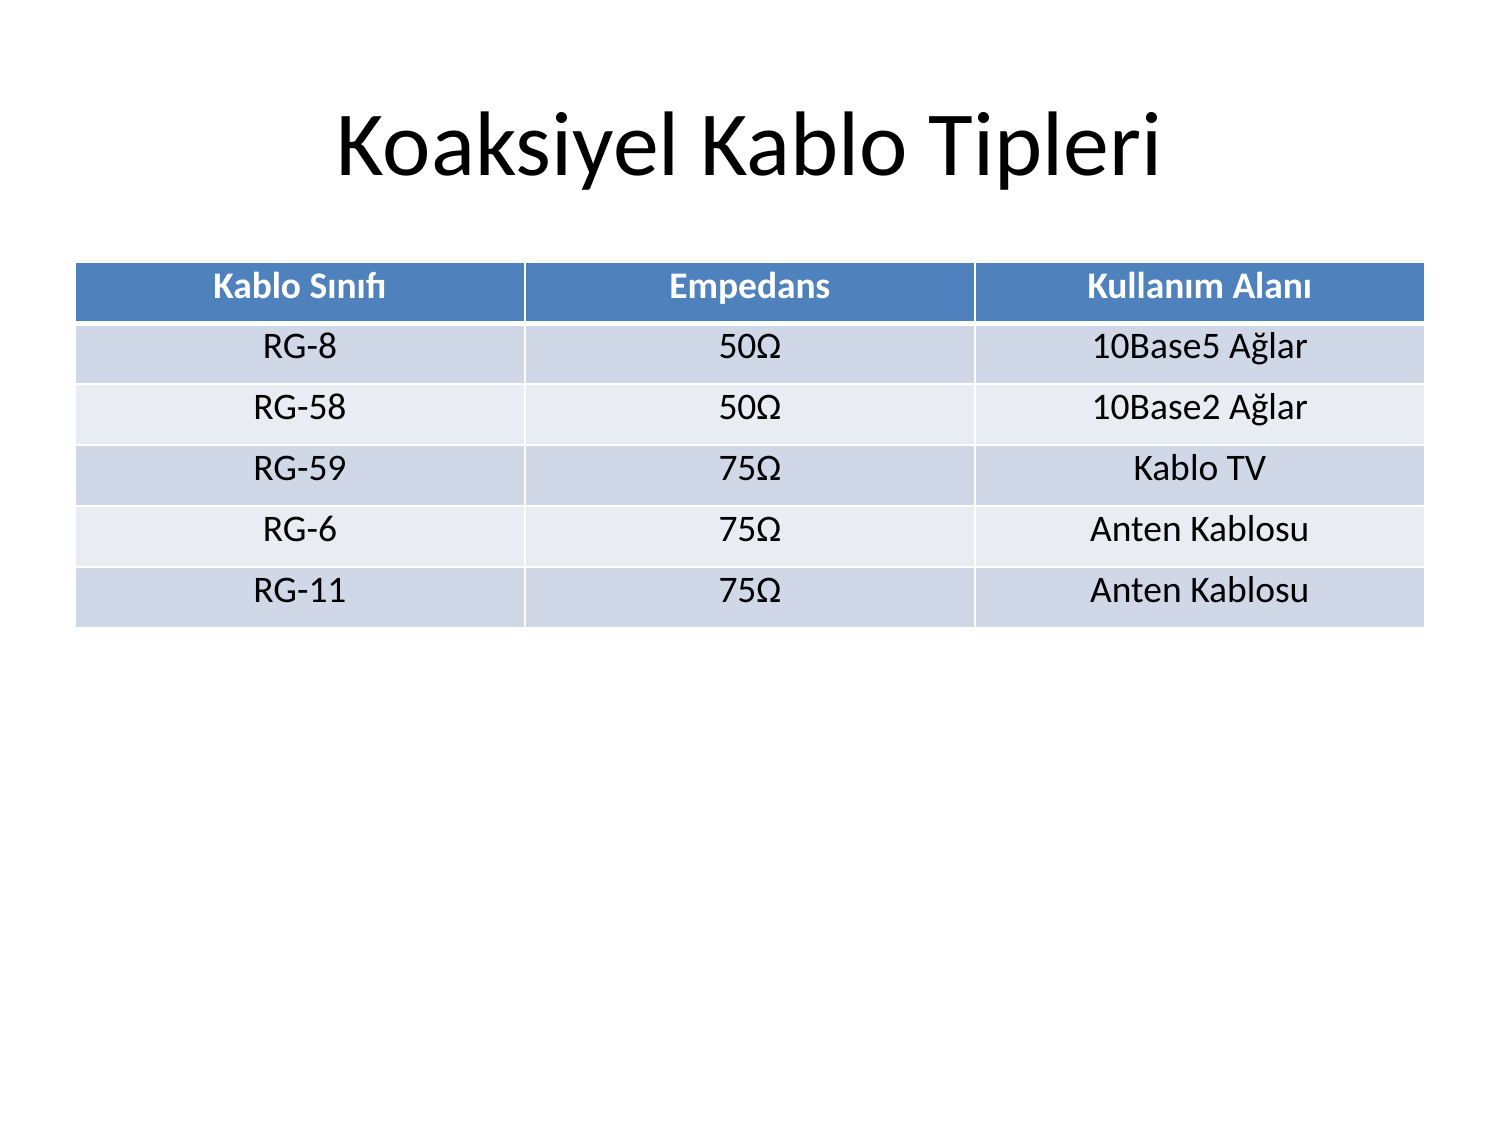

# Koaksiyel Kablo Tipleri
| Kablo Sınıfı | Empedans | Kullanım Alanı |
| --- | --- | --- |
| RG-8 | 50Ω | 10Base5 Ağlar |
| RG-58 | 50Ω | 10Base2 Ağlar |
| RG-59 | 75Ω | Kablo TV |
| RG-6 | 75Ω | Anten Kablosu |
| RG-11 | 75Ω | Anten Kablosu |